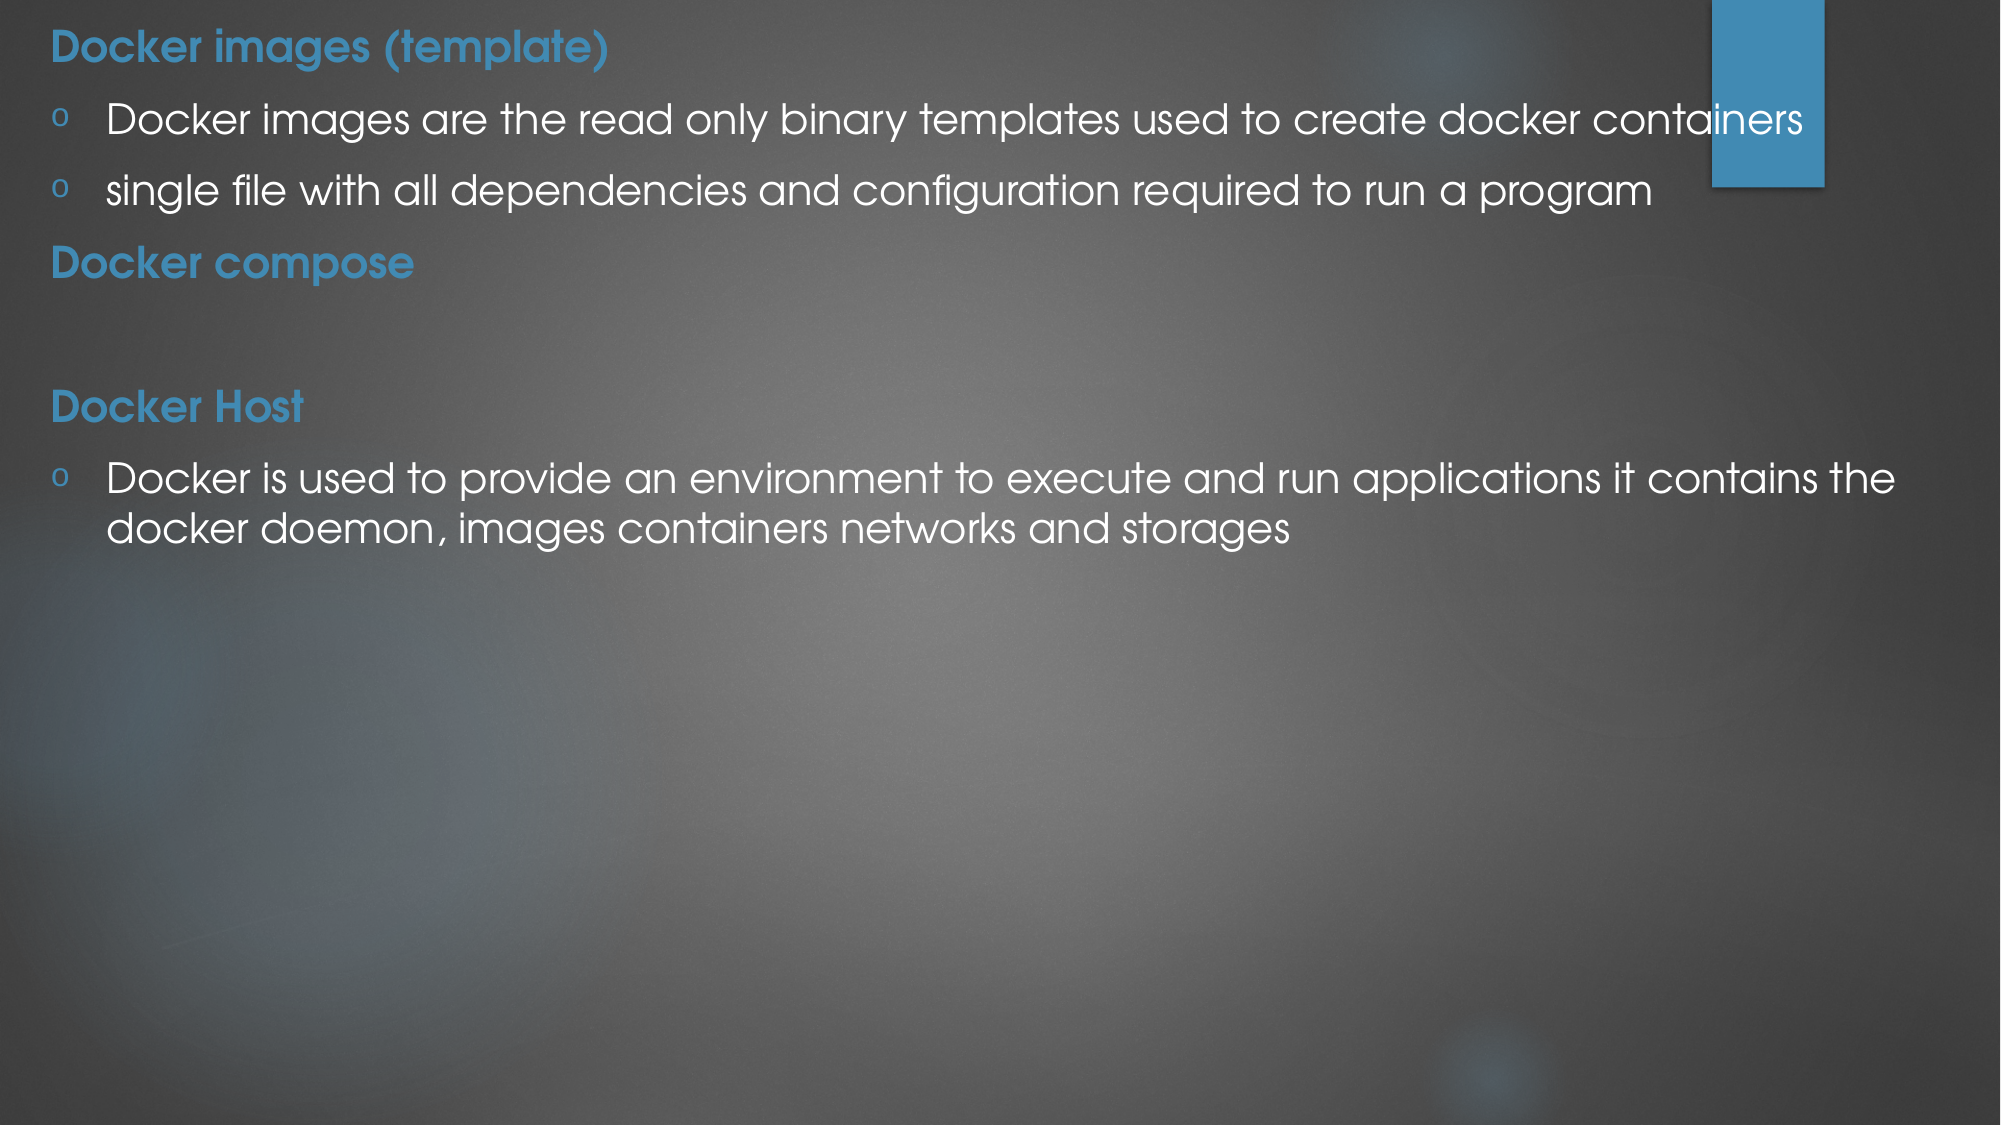

Docker images (template)
Docker images are the read only binary templates used to create docker containers
single file with all dependencies and configuration required to run a program
Docker compose

Docker Host
Docker is used to provide an environment to execute and run applications it contains the docker doemon, images containers networks and storages